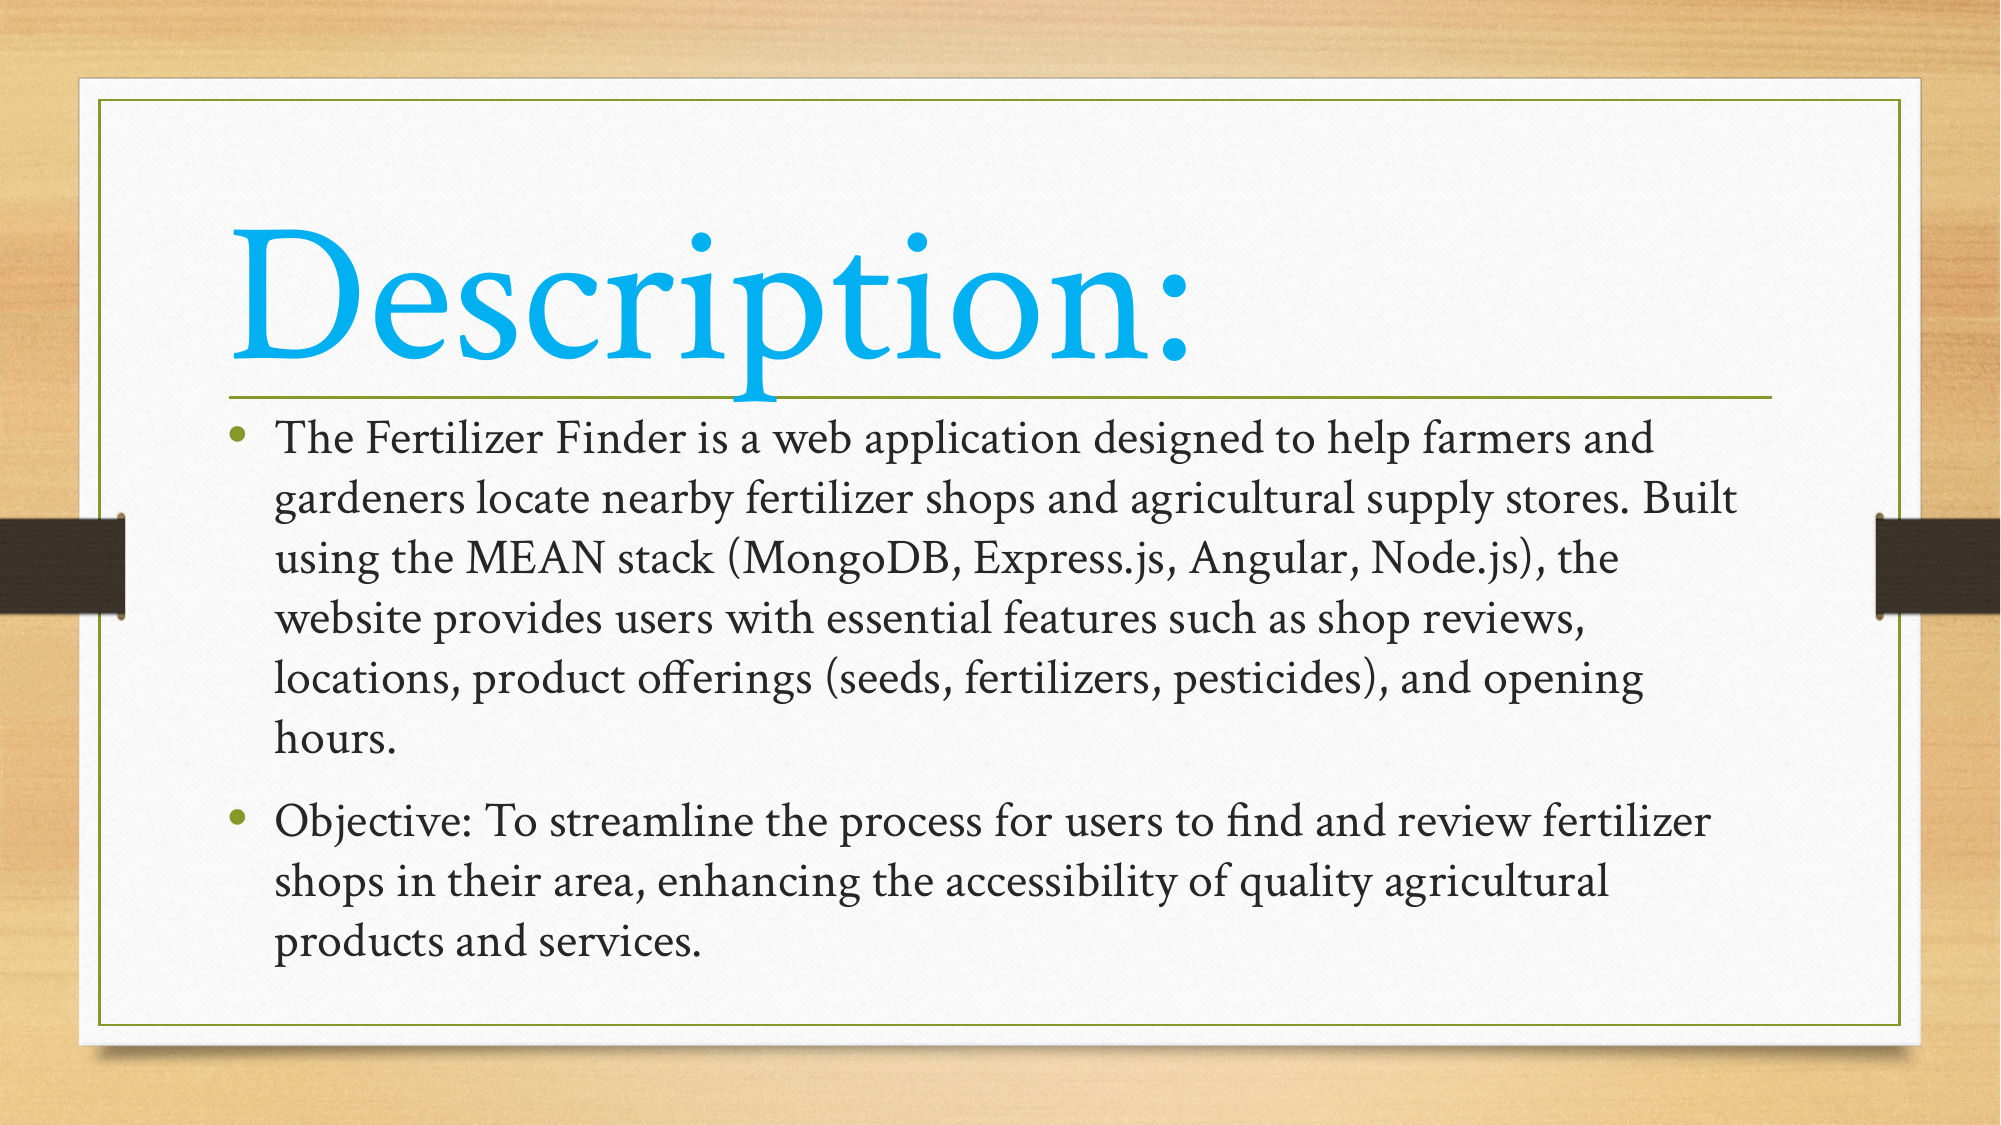

# Description:
The Fertilizer Finder is a web application designed to help farmers and gardeners locate nearby fertilizer shops and agricultural supply stores. Built using the MEAN stack (MongoDB, Express.js, Angular, Node.js), the website provides users with essential features such as shop reviews, locations, product offerings (seeds, fertilizers, pesticides), and opening hours.
Objective: To streamline the process for users to find and review fertilizer shops in their area, enhancing the accessibility of quality agricultural products and services.